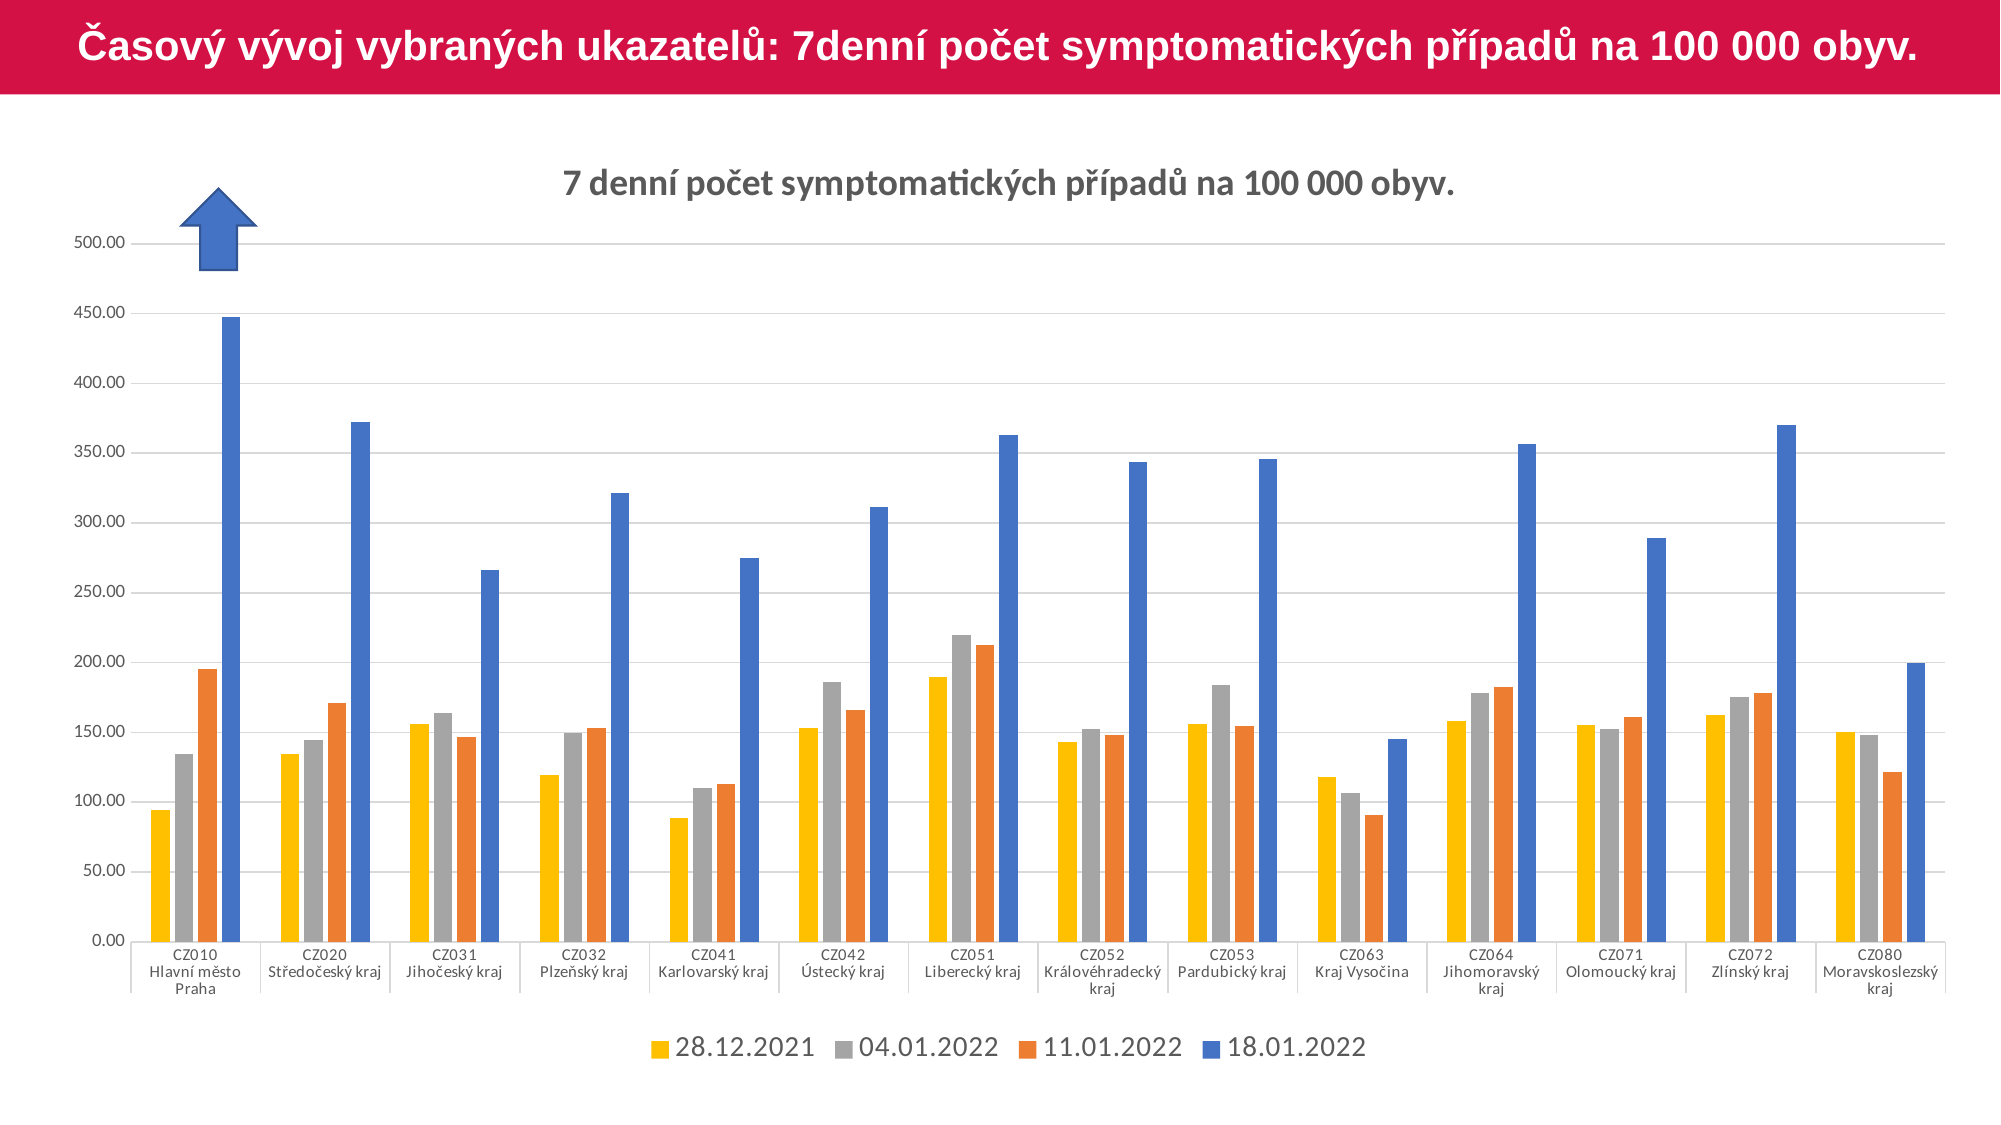

# Časový vývoj vybraných ukazatelů: 7denní počet symptomatických případů na 100 000 obyv.

### Chart: 7 denní počet symptomatických případů na 100 000 obyv.

| Category | 28.12.2021 | 04.01.2022 | 11.01.2022 | 18.01.2022 |
|---|---|---|---|---|
| CZ010 | 94.07647758493 | 134.673174122377 | 195.643120582674 | 447.31267845319 |
| CZ020 | 134.263521309416 | 144.277848951034 | 171.030409936502 | 372.10380279786 |
| CZ031 | 155.698615960506 | 163.778783655063 | 146.530733383989 | 266.490146080108 |
| CZ032 | 119.619451104068 | 149.566612130122 | 153.288858133361 | 321.297507279528 |
| CZ041 | 88.643112600618 | 110.462955702309 | 112.849501041556 | 274.793649061917 |
| CZ042 | 153.365222202094 | 185.923202334382 | 165.972259621739 | 311.748779687737 |
| CZ051 | 189.614803966768 | 219.446930454985 | 212.892902665907 | 363.409540856453 |
| CZ052 | 143.06385404582 | 152.141509759387 | 148.147341245418 | 343.680045315657 |
| CZ053 | 156.257172146824 | 183.606958703734 | 154.344599660327 | 345.60184831005 |
| CZ063 | 117.715956702538 | 106.514271340193 | 90.989128469574 | 145.032347322993 |
| CZ064 | 157.781092537857 | 178.528553274543 | 182.711509068229 | 356.722470085591 |
| CZ071 | 155.109575875227 | 152.096199656792 | 160.819130815419 | 289.12551822141 |
| CZ072 | 162.208098683201 | 175.308859044437 | 178.41167070894 | 370.268858630729 |
| CZ080 | 150.565795408246 | 148.386112401222 | 121.643078584279 | 200.02783287532 |